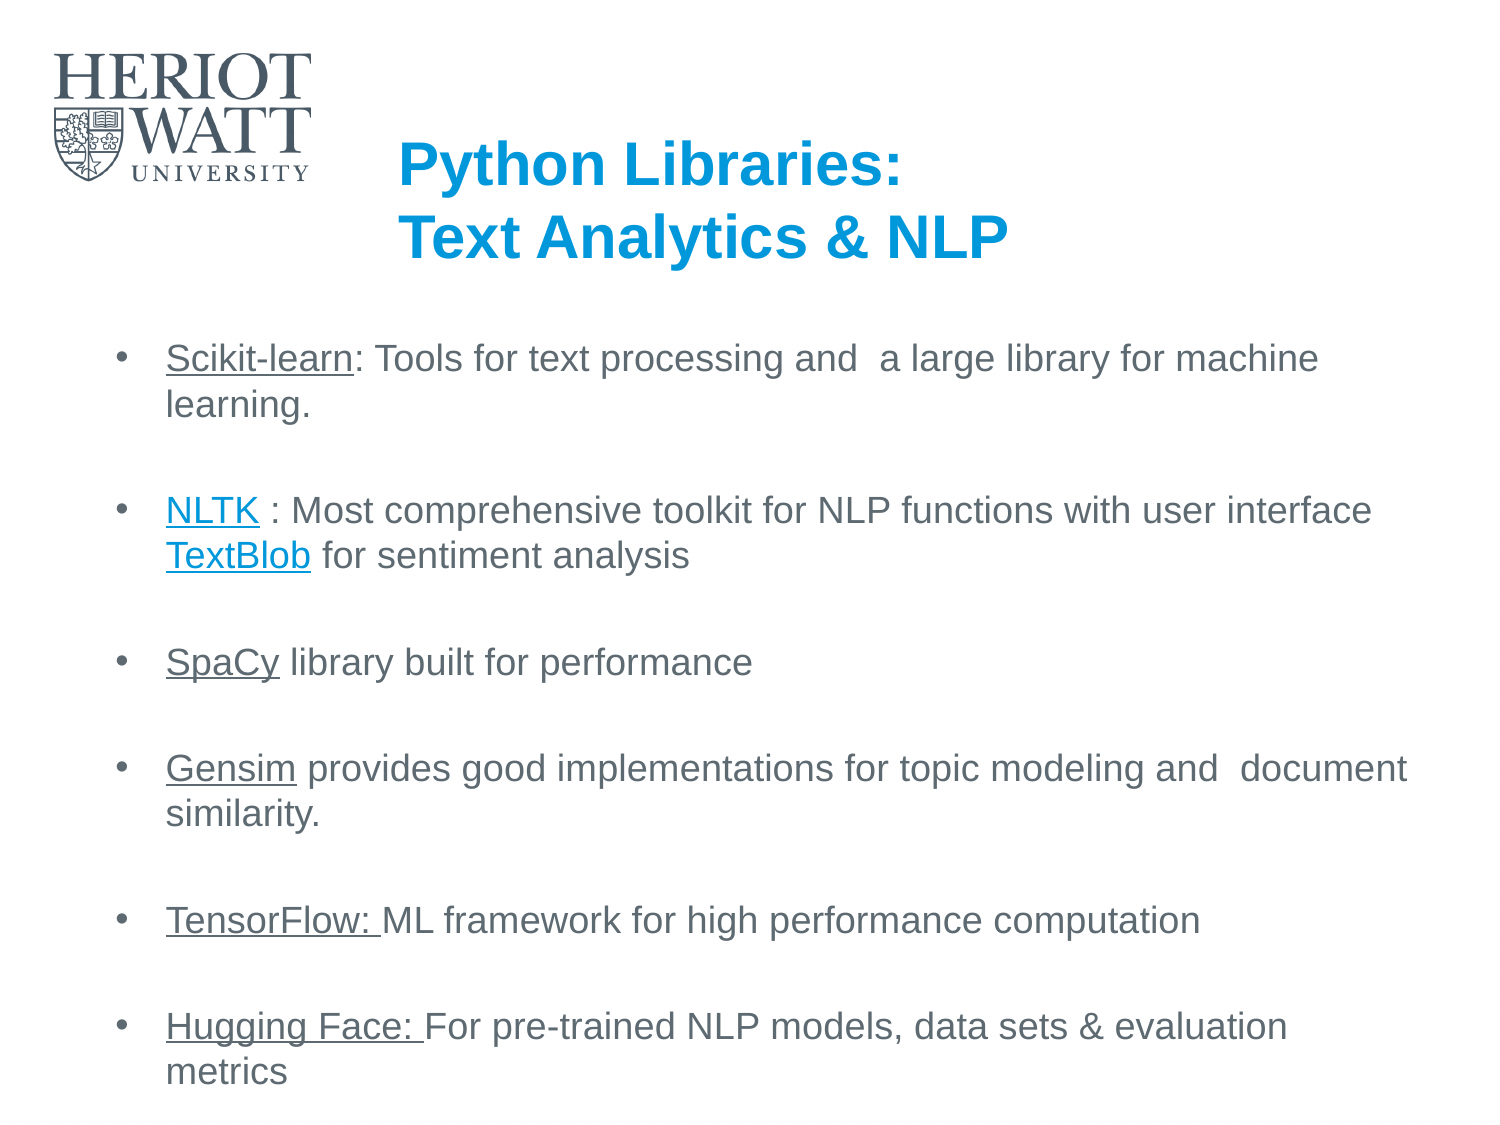

# Python Libraries: Text Analytics & NLP
Scikit-learn: Tools for text processing and  a large library for machine learning.

NLTK : Most comprehensive toolkit for NLP functions with user interface TextBlob for sentiment analysis

SpaCy library built for performance

Gensim provides good implementations for topic modeling and  document similarity.

TensorFlow: ML framework for high performance computation

Hugging Face: For pre-trained NLP models, data sets & evaluation metrics

Introduction to Text Analytics
34